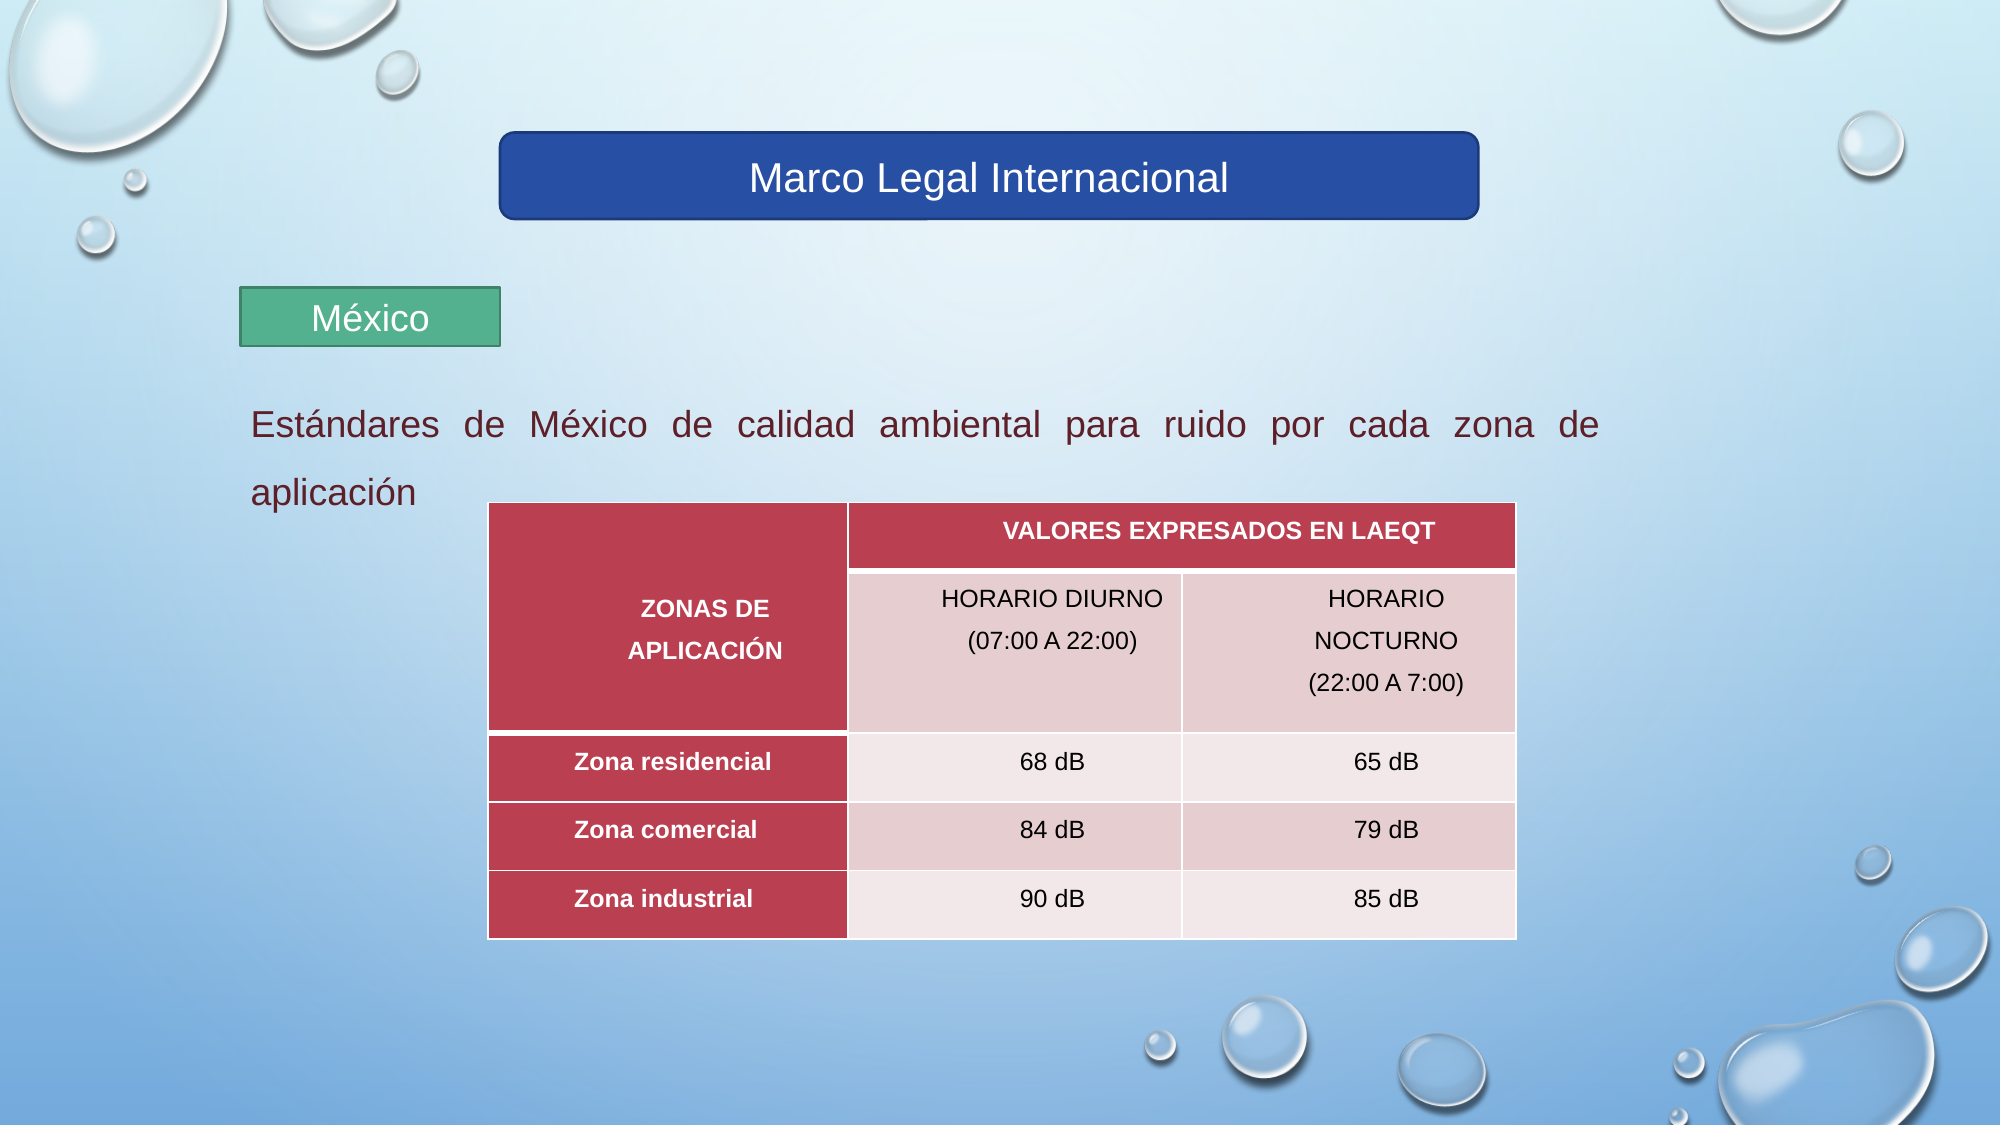

Marco Legal Internacional
México
Estándares de México de calidad ambiental para ruido por cada zona de aplicación
| ZONAS DE APLICACIÓN | VALORES EXPRESADOS EN LAEQT |  |
| --- | --- | --- |
|  | HORARIO DIURNO (07:00 A 22:00) | HORARIO NOCTURNO (22:00 A 7:00) |
| Zona residencial | 68 dB | 65 dB |
| Zona comercial | 84 dB | 79 dB |
| Zona industrial | 90 dB | 85 dB |